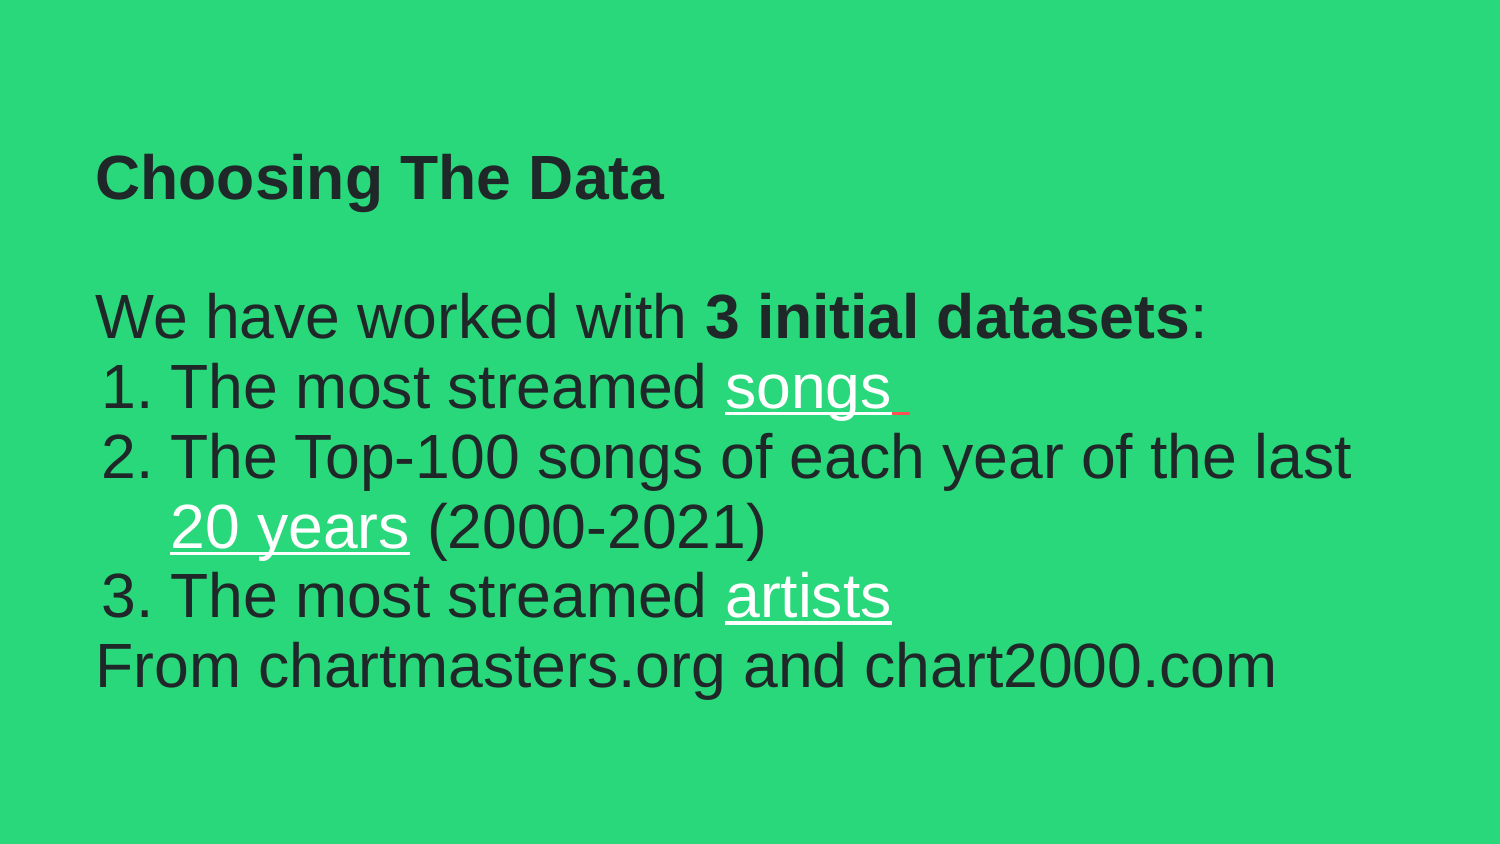

# Choosing The Data

We have worked with 3 initial datasets:
The most streamed songs
The Top-100 songs of each year of the last 20 years (2000-2021)
The most streamed artists
From chartmasters.org and chart2000.com